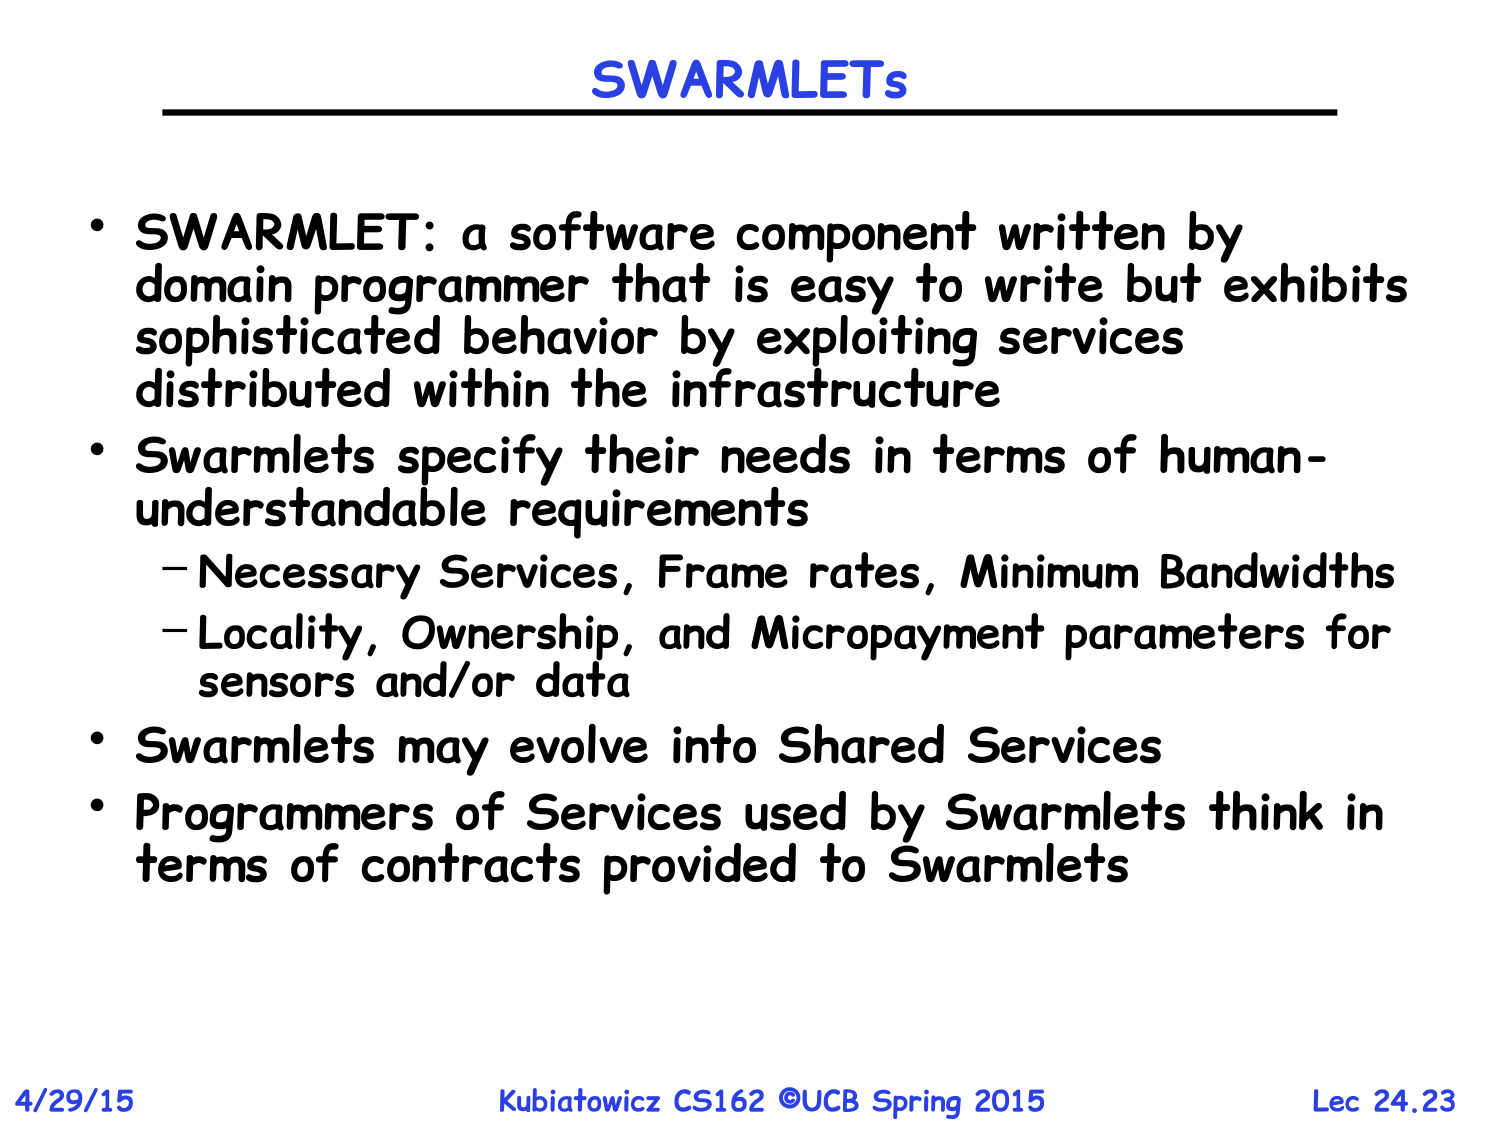

# SWARMLETs
SWARMLET: a software component written by domain programmer that is easy to write but exhibits sophisticated behavior by exploiting services distributed within the infrastructure
Swarmlets specify their needs in terms of human-understandable requirements
Necessary Services, Frame rates, Minimum Bandwidths
Locality, Ownership, and Micropayment parameters for sensors and/or data
Swarmlets may evolve into Shared Services
Programmers of Services used by Swarmlets think in terms of contracts provided to Swarmlets